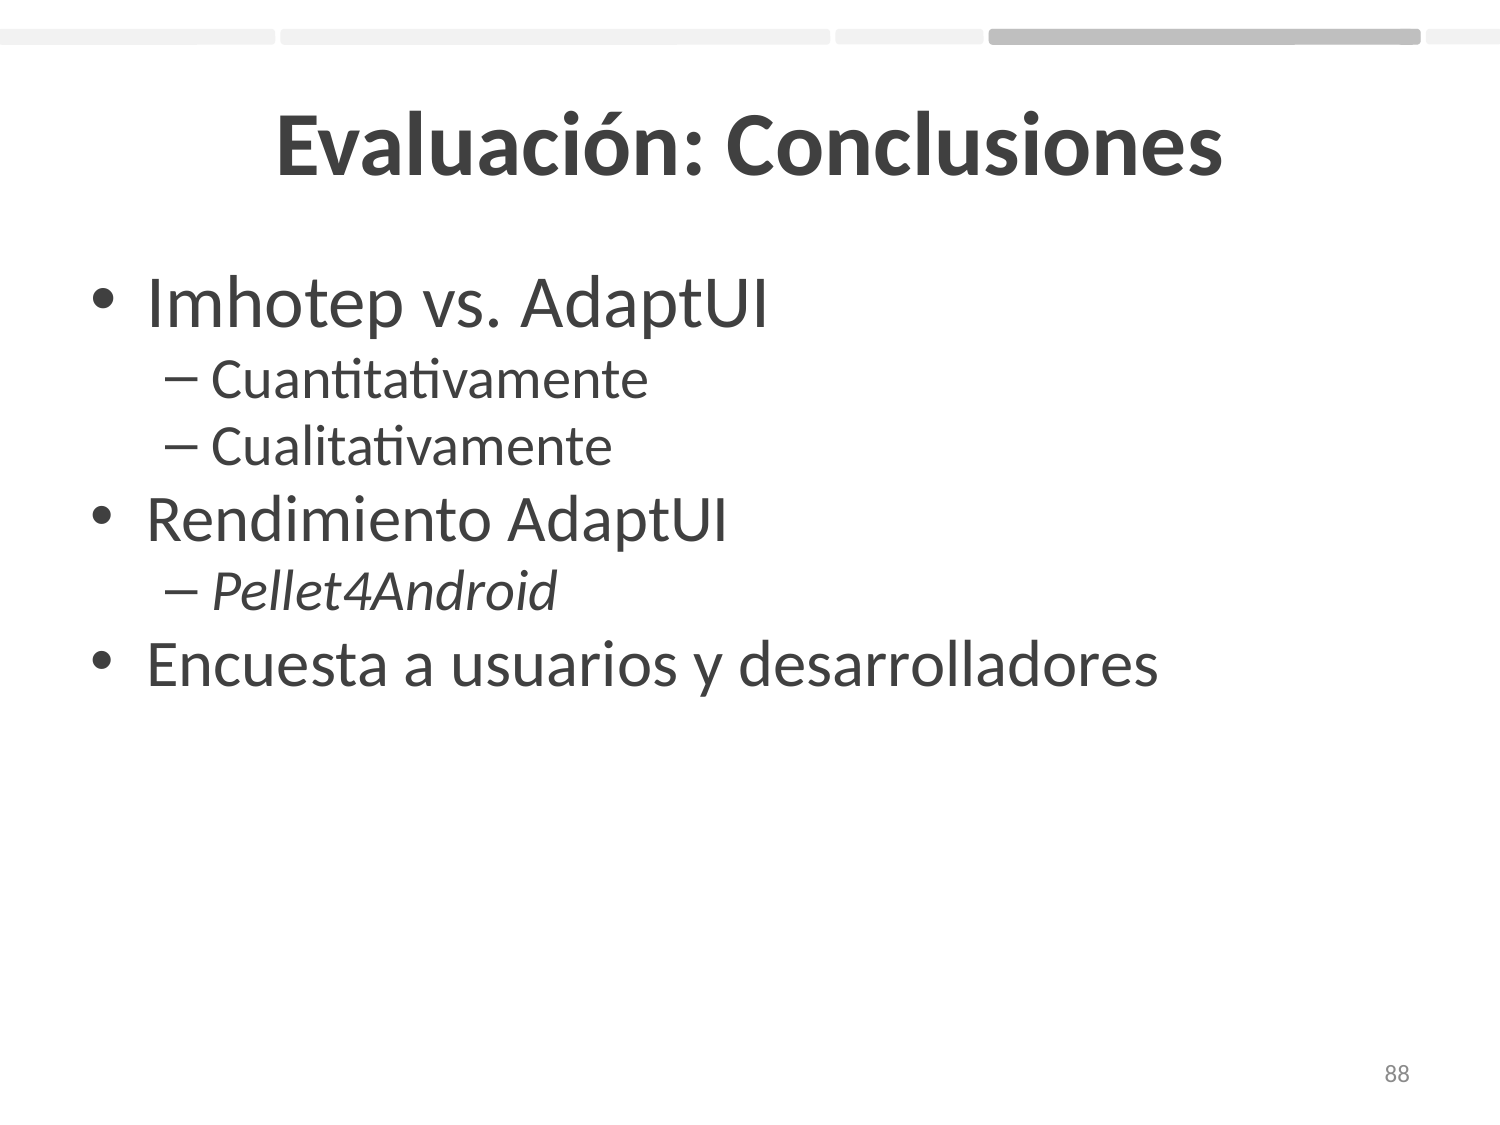

# Evaluación: Conclusiones
Imhotep vs. AdaptUI
Cuantitativamente
Cualitativamente
Rendimiento AdaptUI
Pellet4Android
Encuesta a usuarios y desarrolladores
88